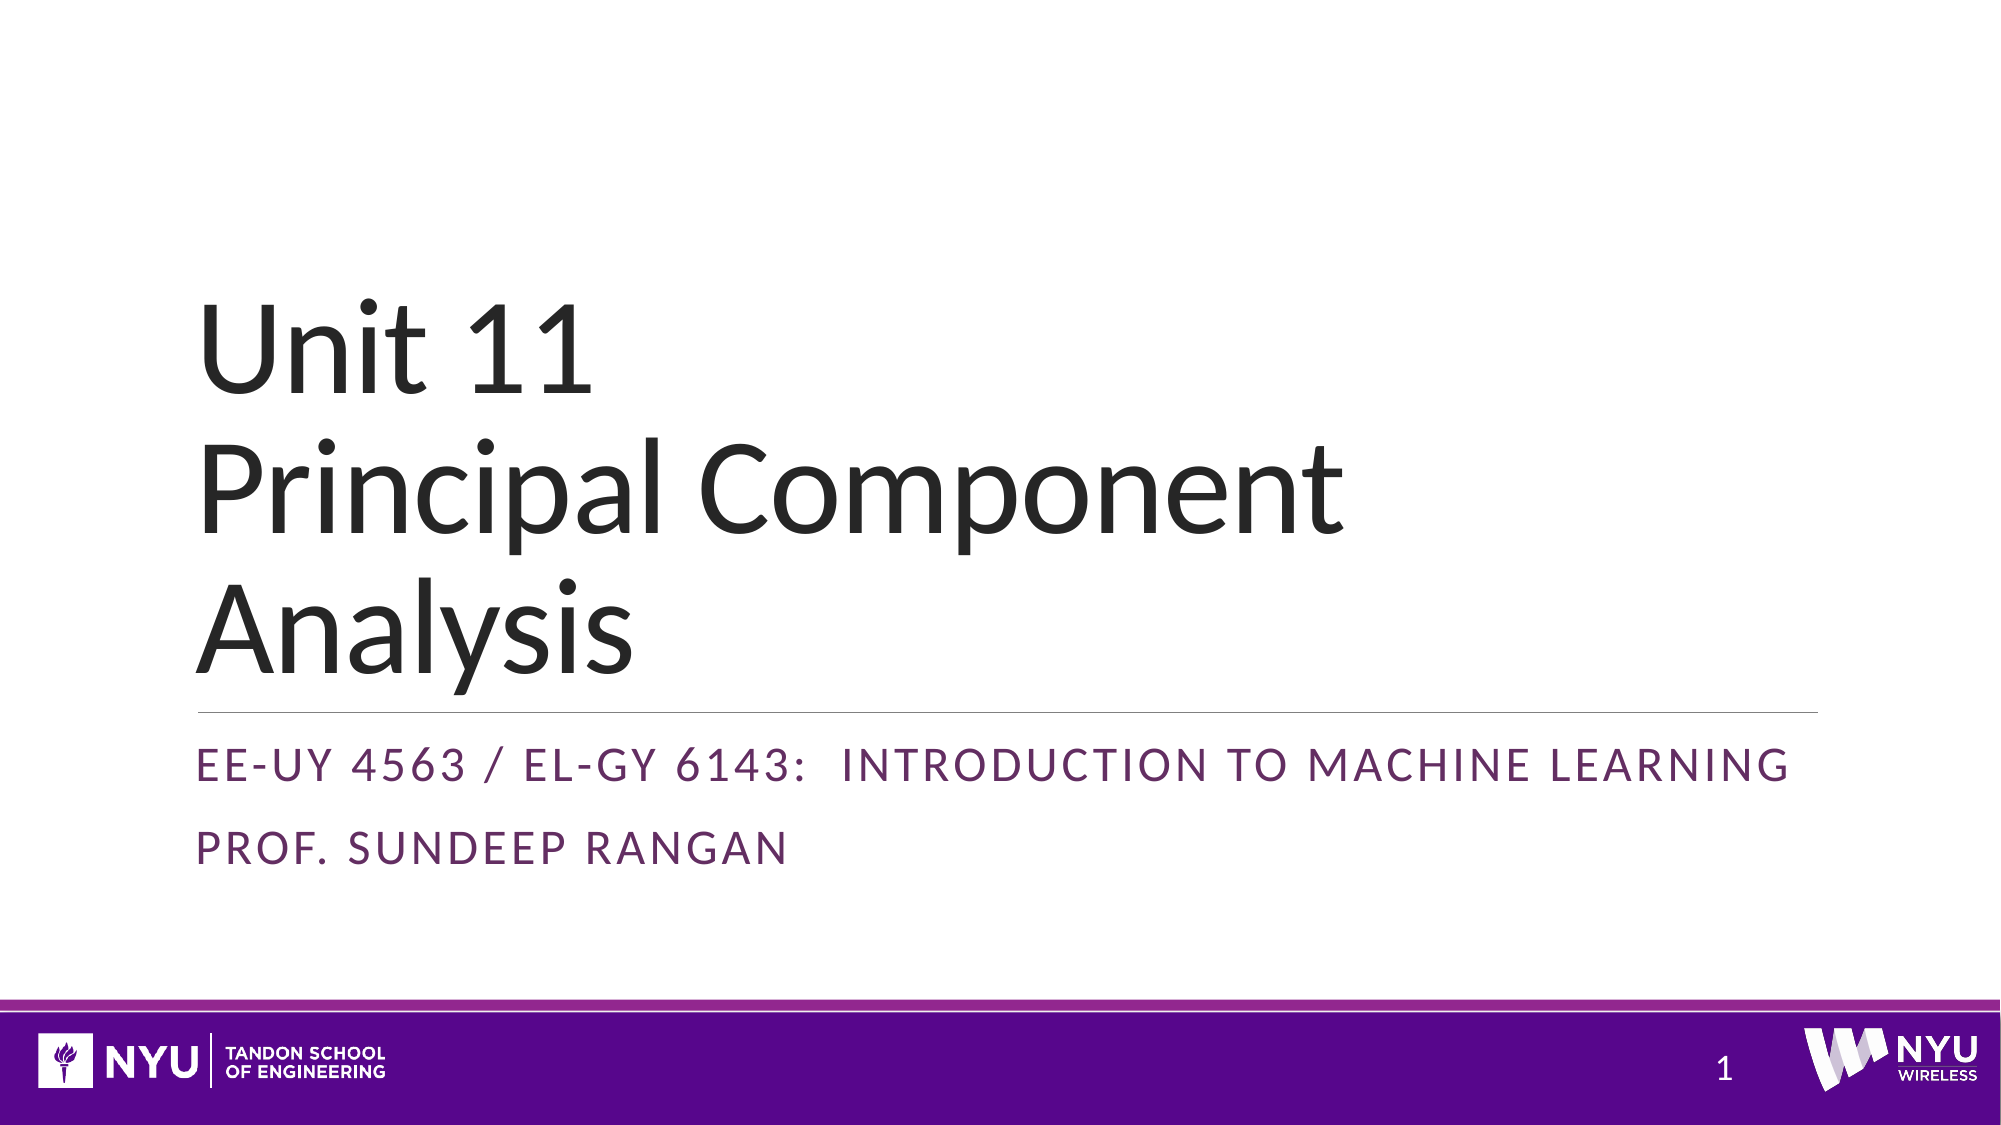

# Unit 11 Principal Component Analysis
EE-uy 4563 / EL-Gy 6143:  Introduction to machine learning
Prof. Sundeep rangan
1